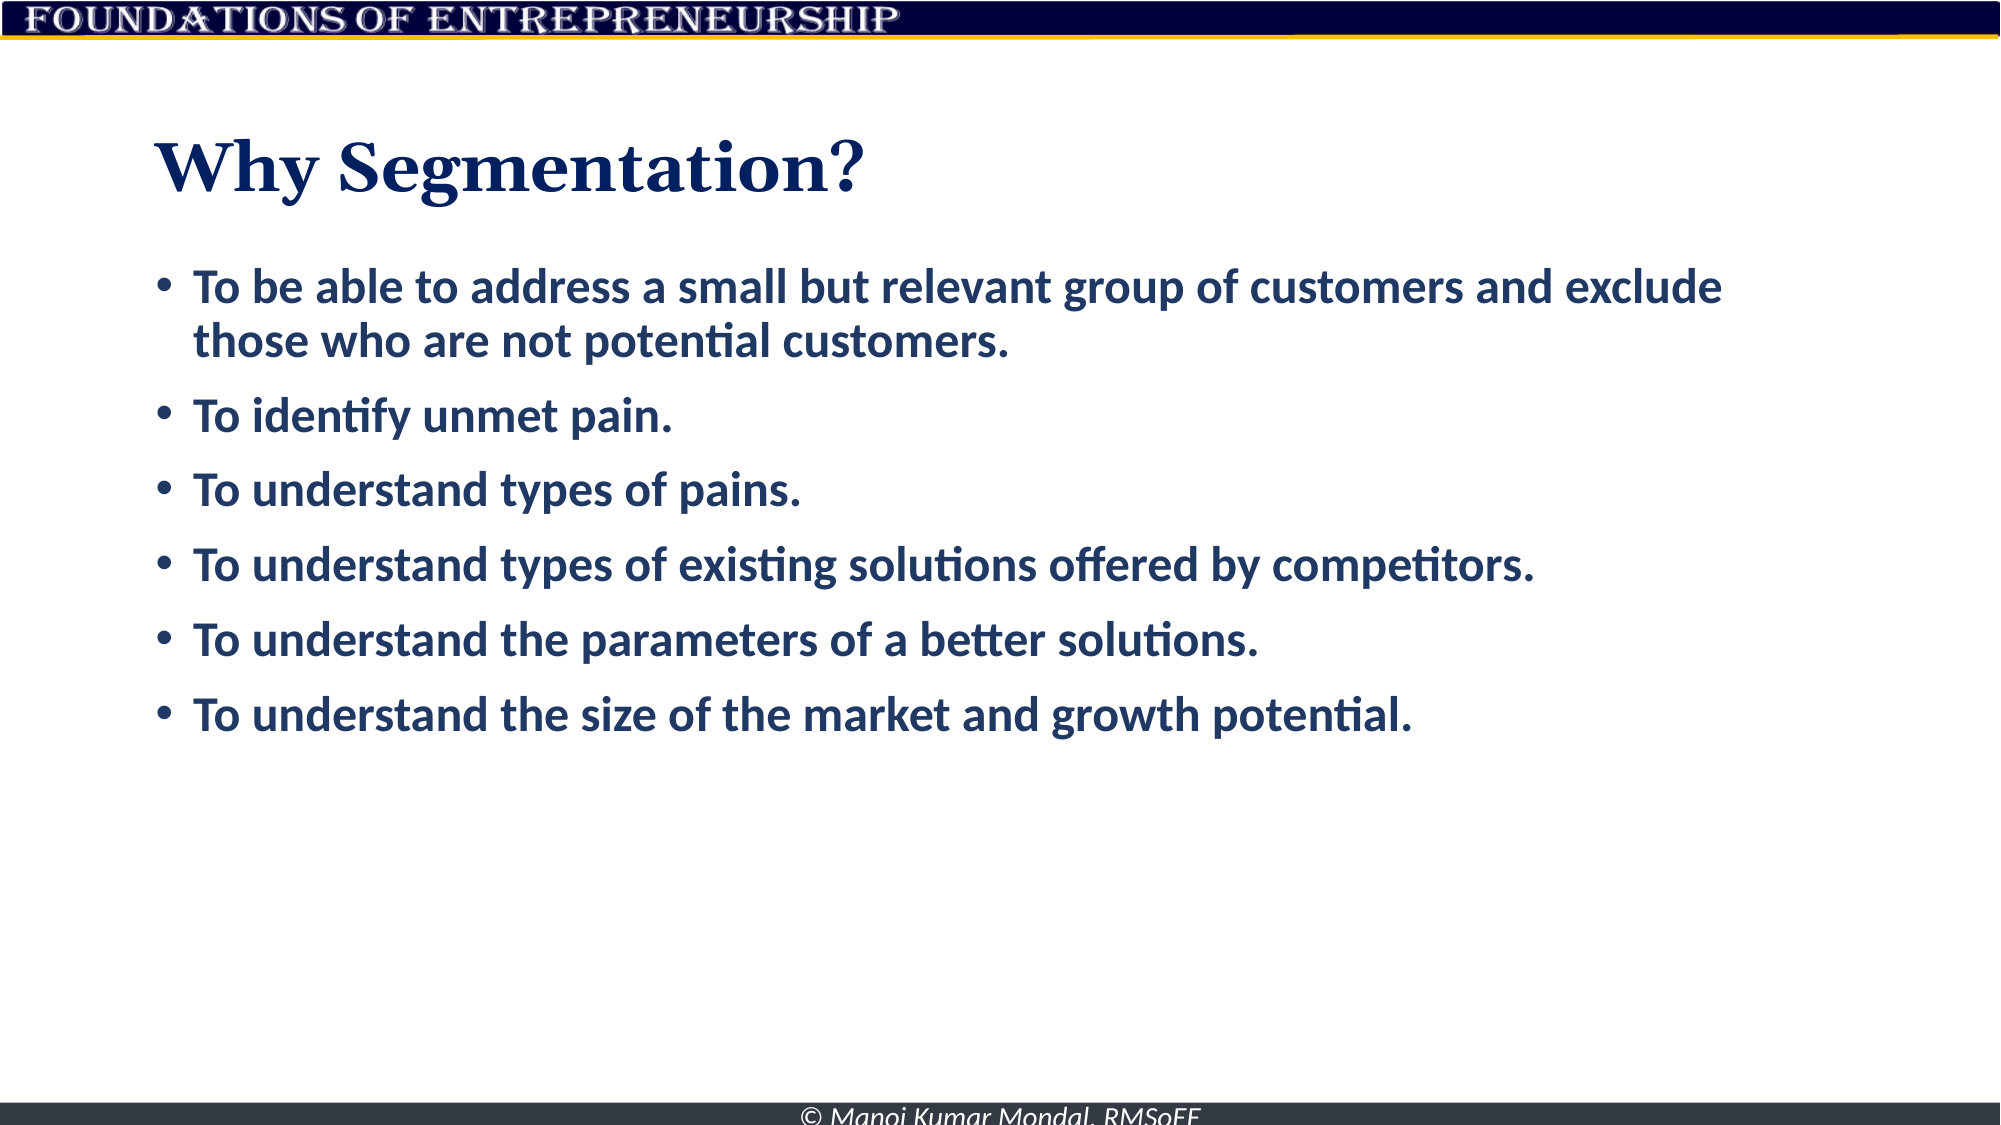

# Why Segmentation?
To be able to address a small but relevant group of customers and exclude those who are not potential customers.
To identify unmet pain.
To understand types of pains.
To understand types of existing solutions offered by competitors.
To understand the parameters of a better solutions.
To understand the size of the market and growth potential.